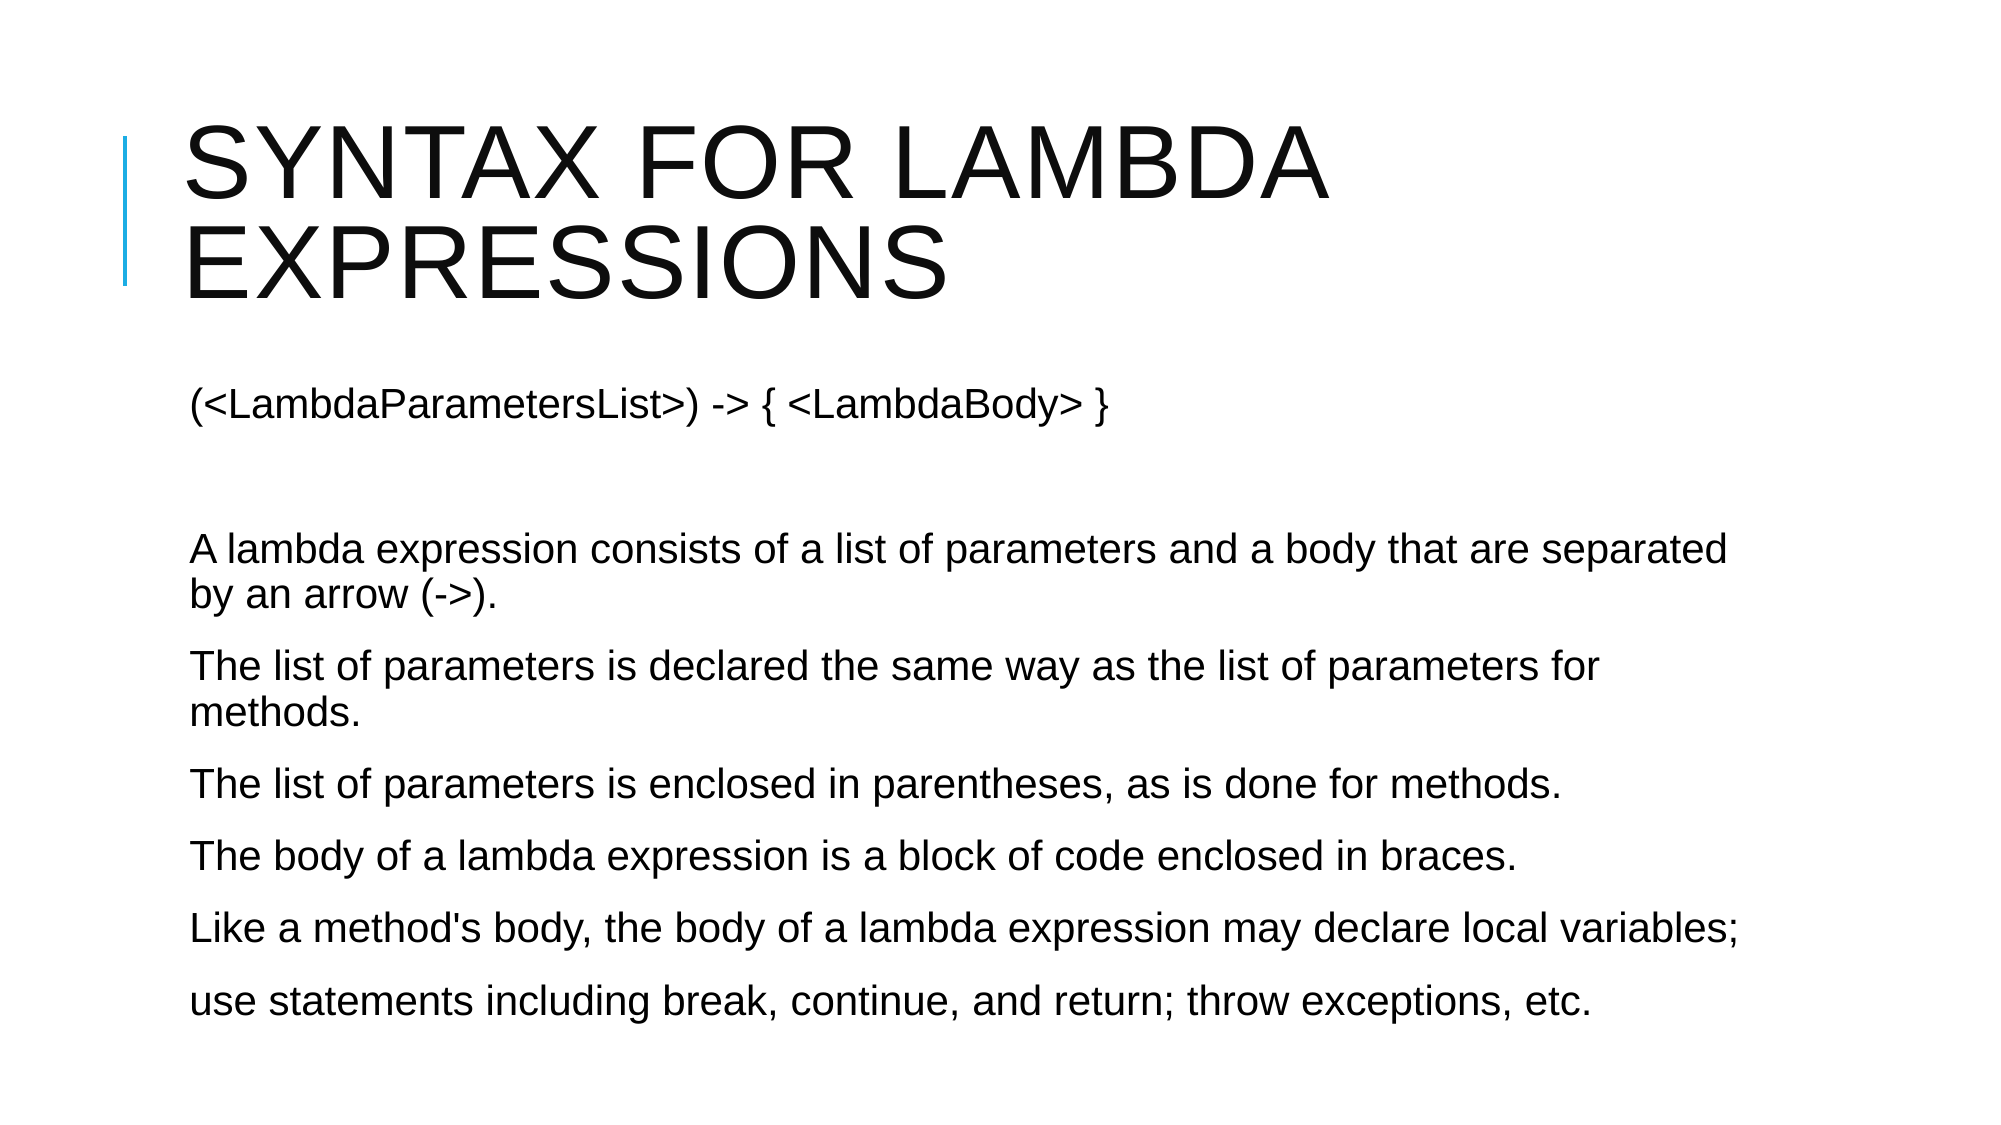

# Syntax for Lambda Expressions
(<LambdaParametersList>) -> { <LambdaBody> }

A lambda expression consists of a list of parameters and a body that are separated by an arrow (->).
The list of parameters is declared the same way as the list of parameters for methods.
The list of parameters is enclosed in parentheses, as is done for methods.
The body of a lambda expression is a block of code enclosed in braces.
Like a method's body, the body of a lambda expression may declare local variables;
use statements including break, continue, and return; throw exceptions, etc.